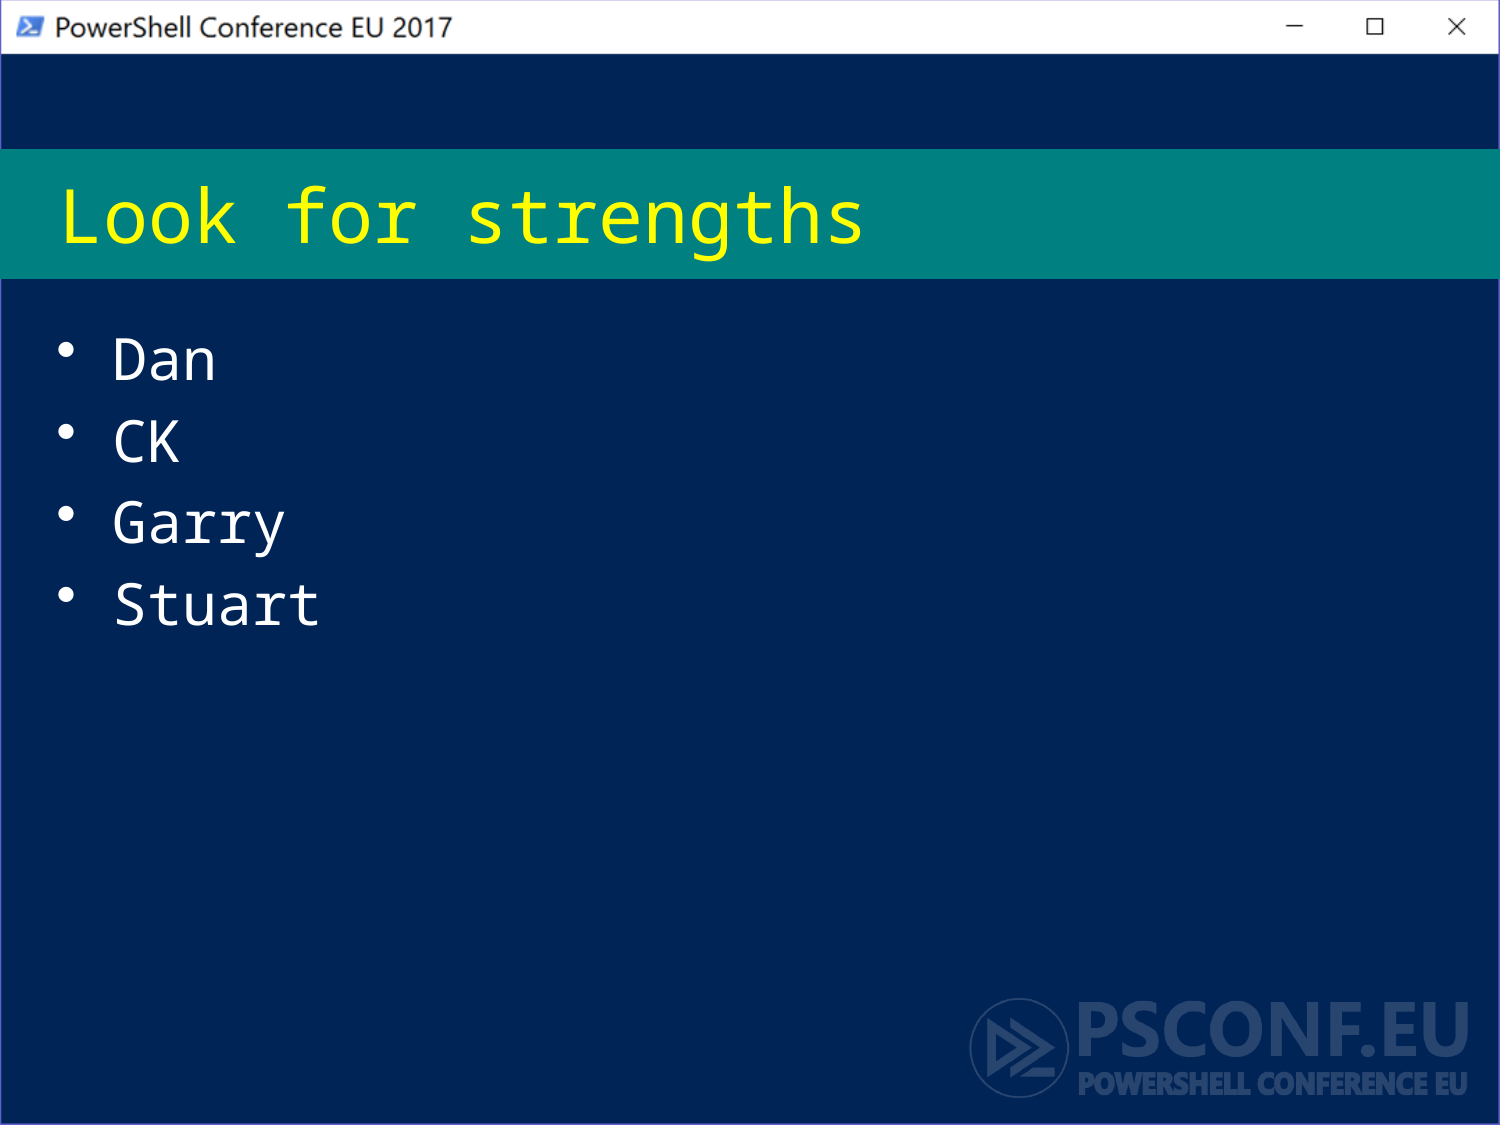

# Look for strengths
Dan
CK
Garry
Stuart